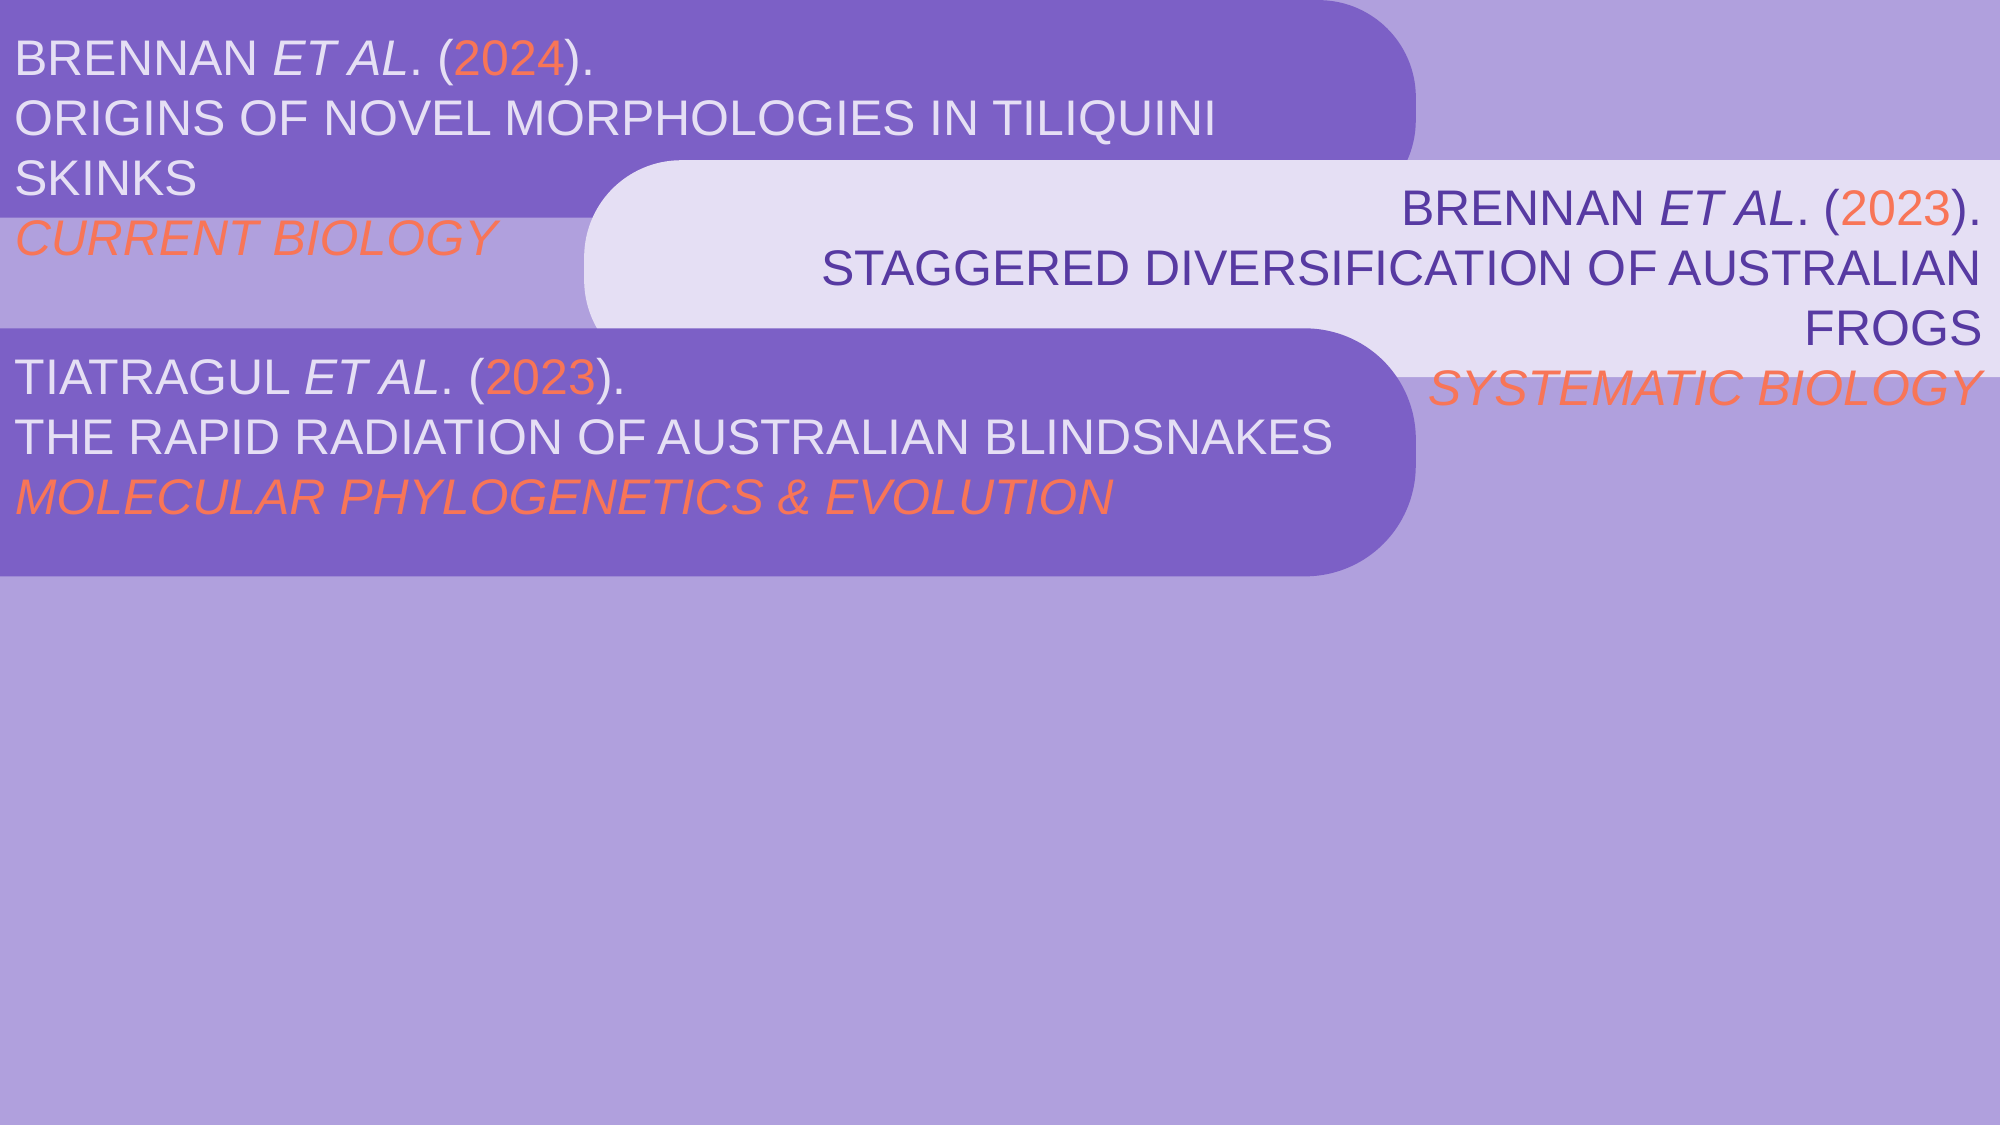

BRENNAN ET AL. (2024).
ORIGINS OF NOVEL MORPHOLOGIES IN TILIQUINI SKINKS
CURRENT BIOLOGY
BRENNAN ET AL. (2023).
STAGGERED DIVERSIFICATION OF AUSTRALIAN FROGS
SYSTEMATIC BIOLOGY
TIATRAGUL ET AL. (2023).
THE RAPID RADIATION OF AUSTRALIAN BLINDSNAKES
MOLECULAR PHYLOGENETICS & EVOLUTION